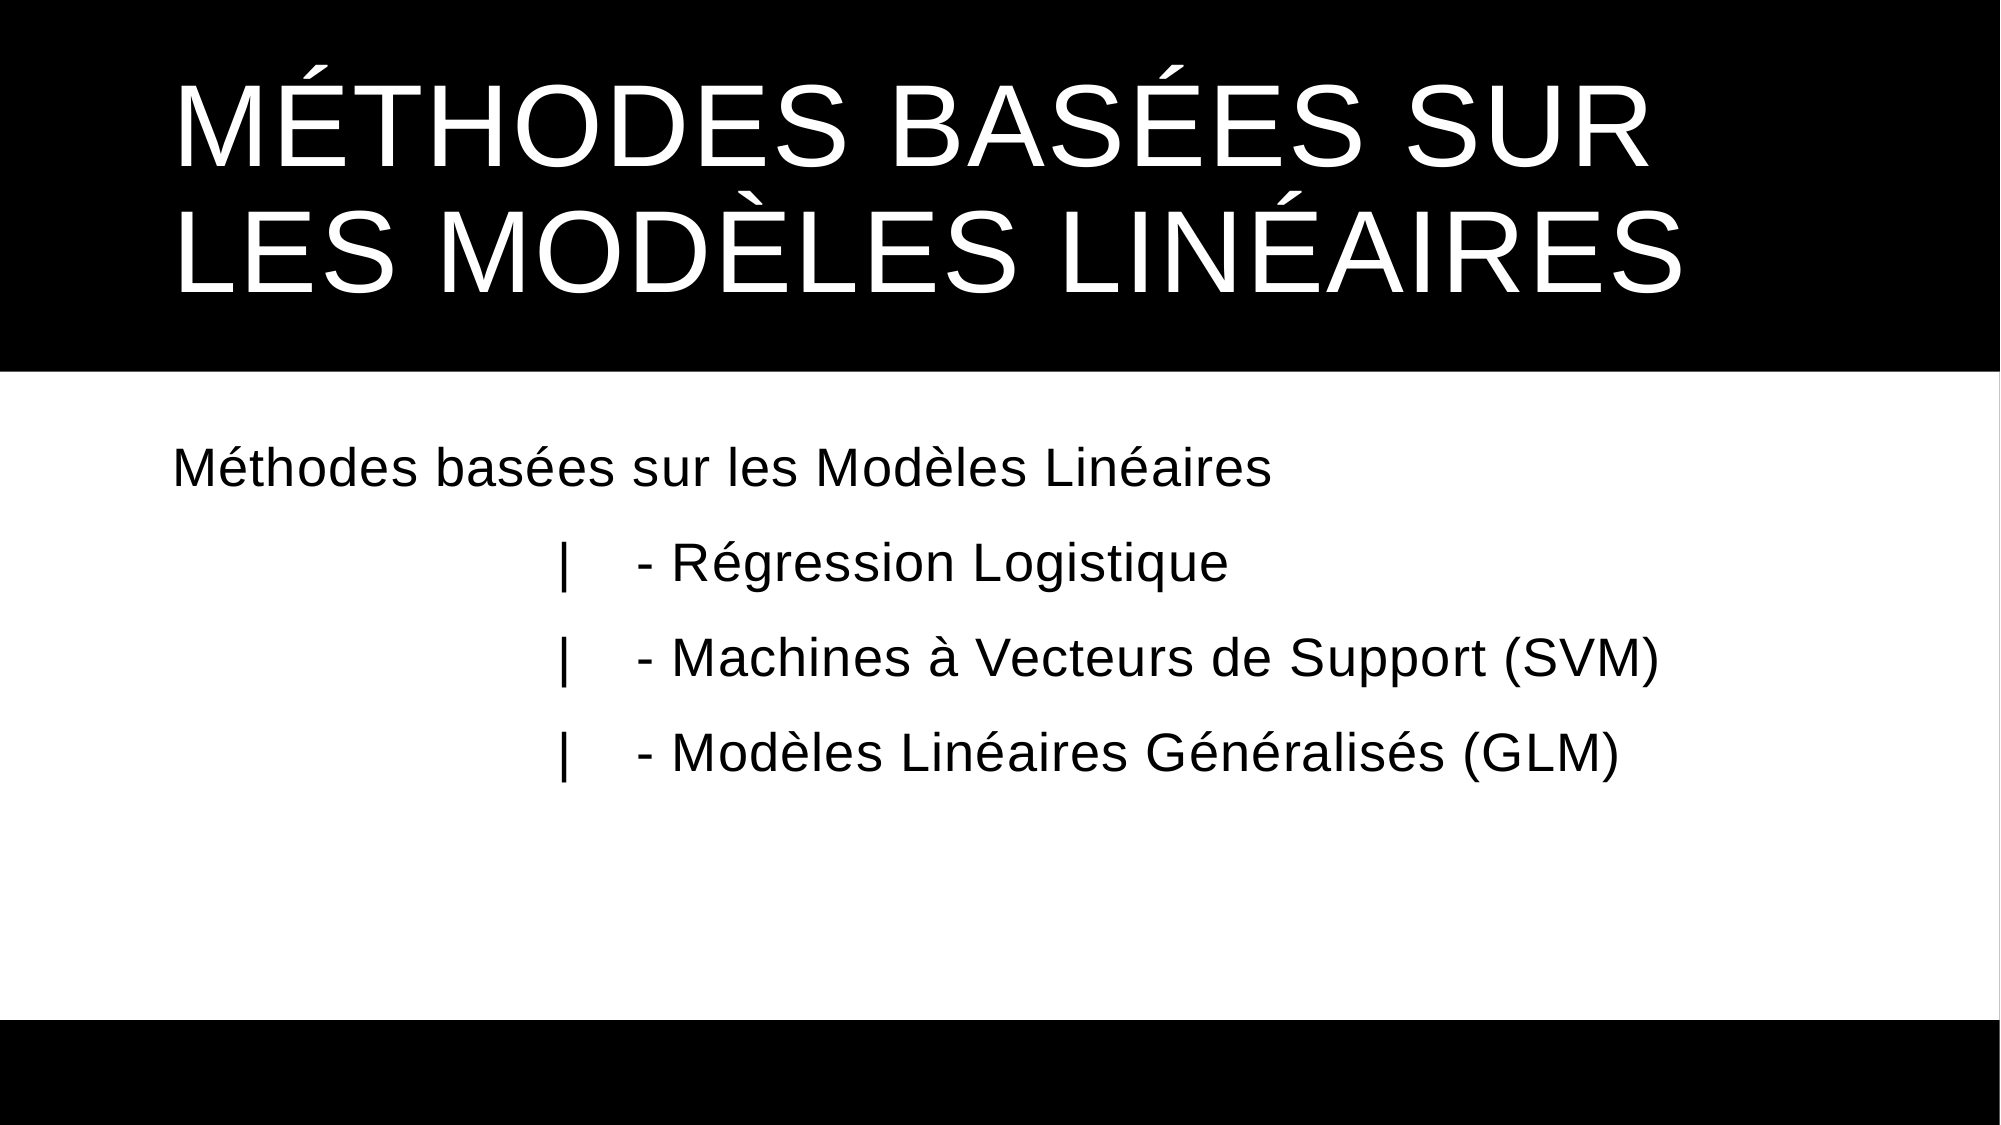

# Méthodes basées sur les Modèles Linéaires

Méthodes basées sur les Modèles Linéaires
                        |    - Régression Logistique
                        |    - Machines à Vecteurs de Support (SVM)
                        |    - Modèles Linéaires Généralisés (GLM)